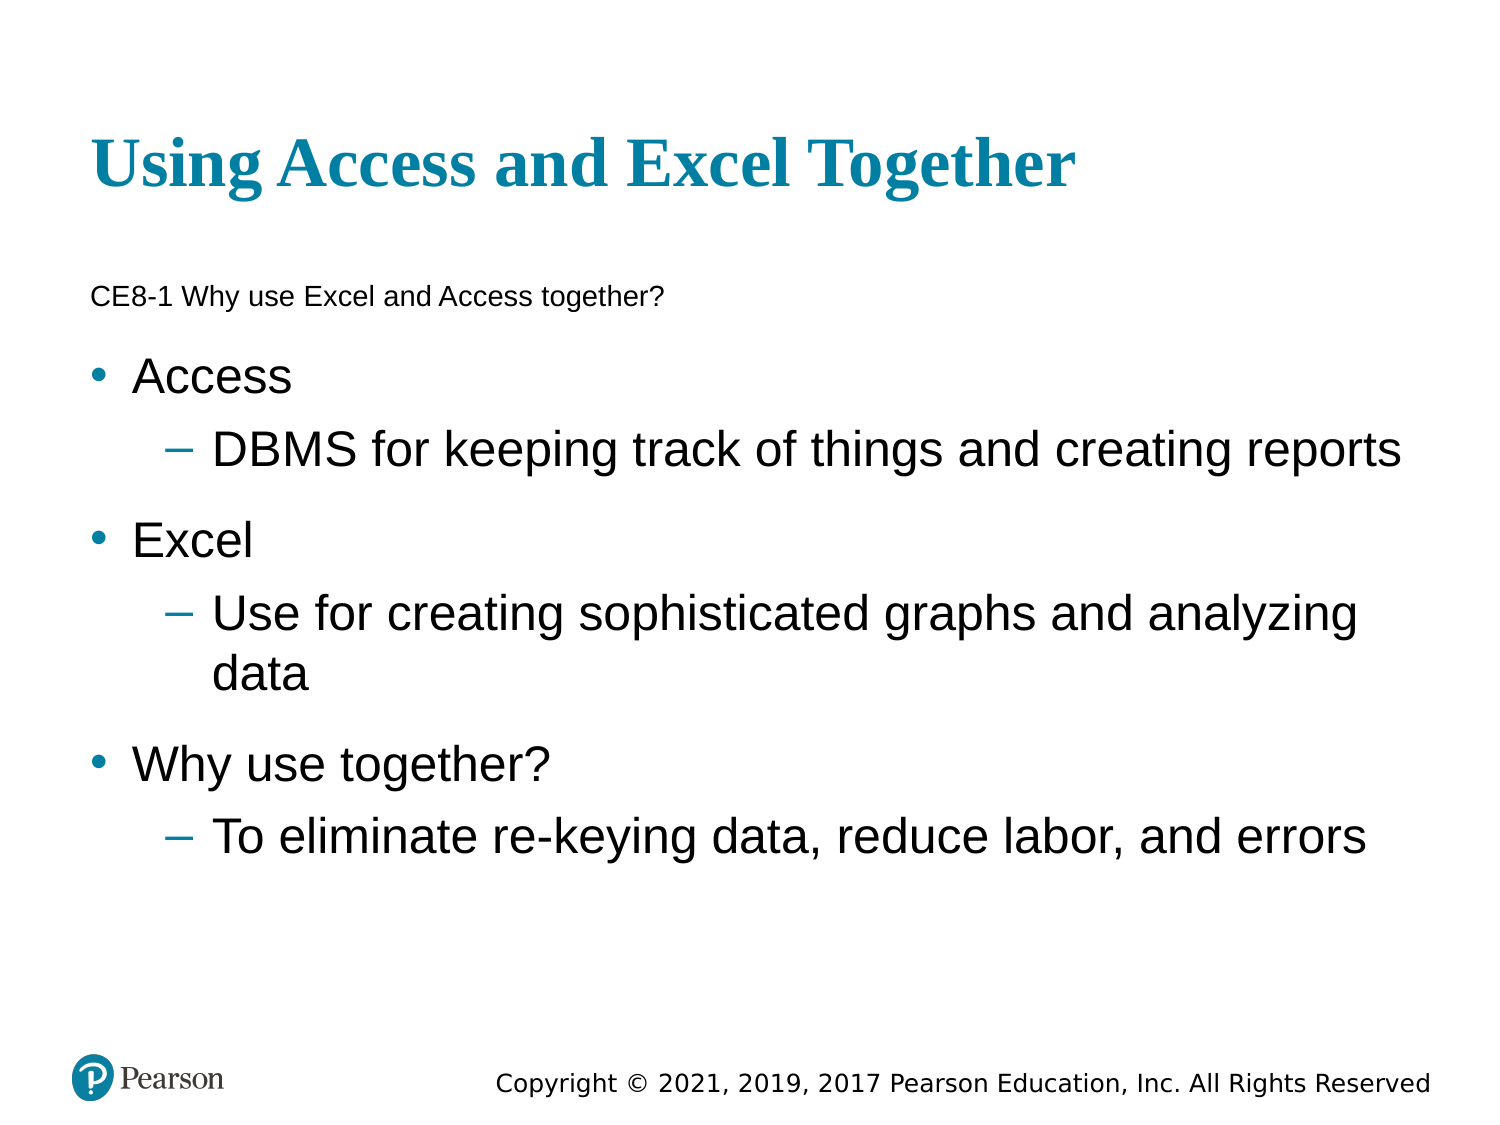

# Using Access and Excel Together
CE 8-1 Why use Excel and Access together?
Access
D B M S for keeping track of things and creating reports
Excel
Use for creating sophisticated graphs and analyzing data
Why use together?
To eliminate re-keying data, reduce labor, and errors